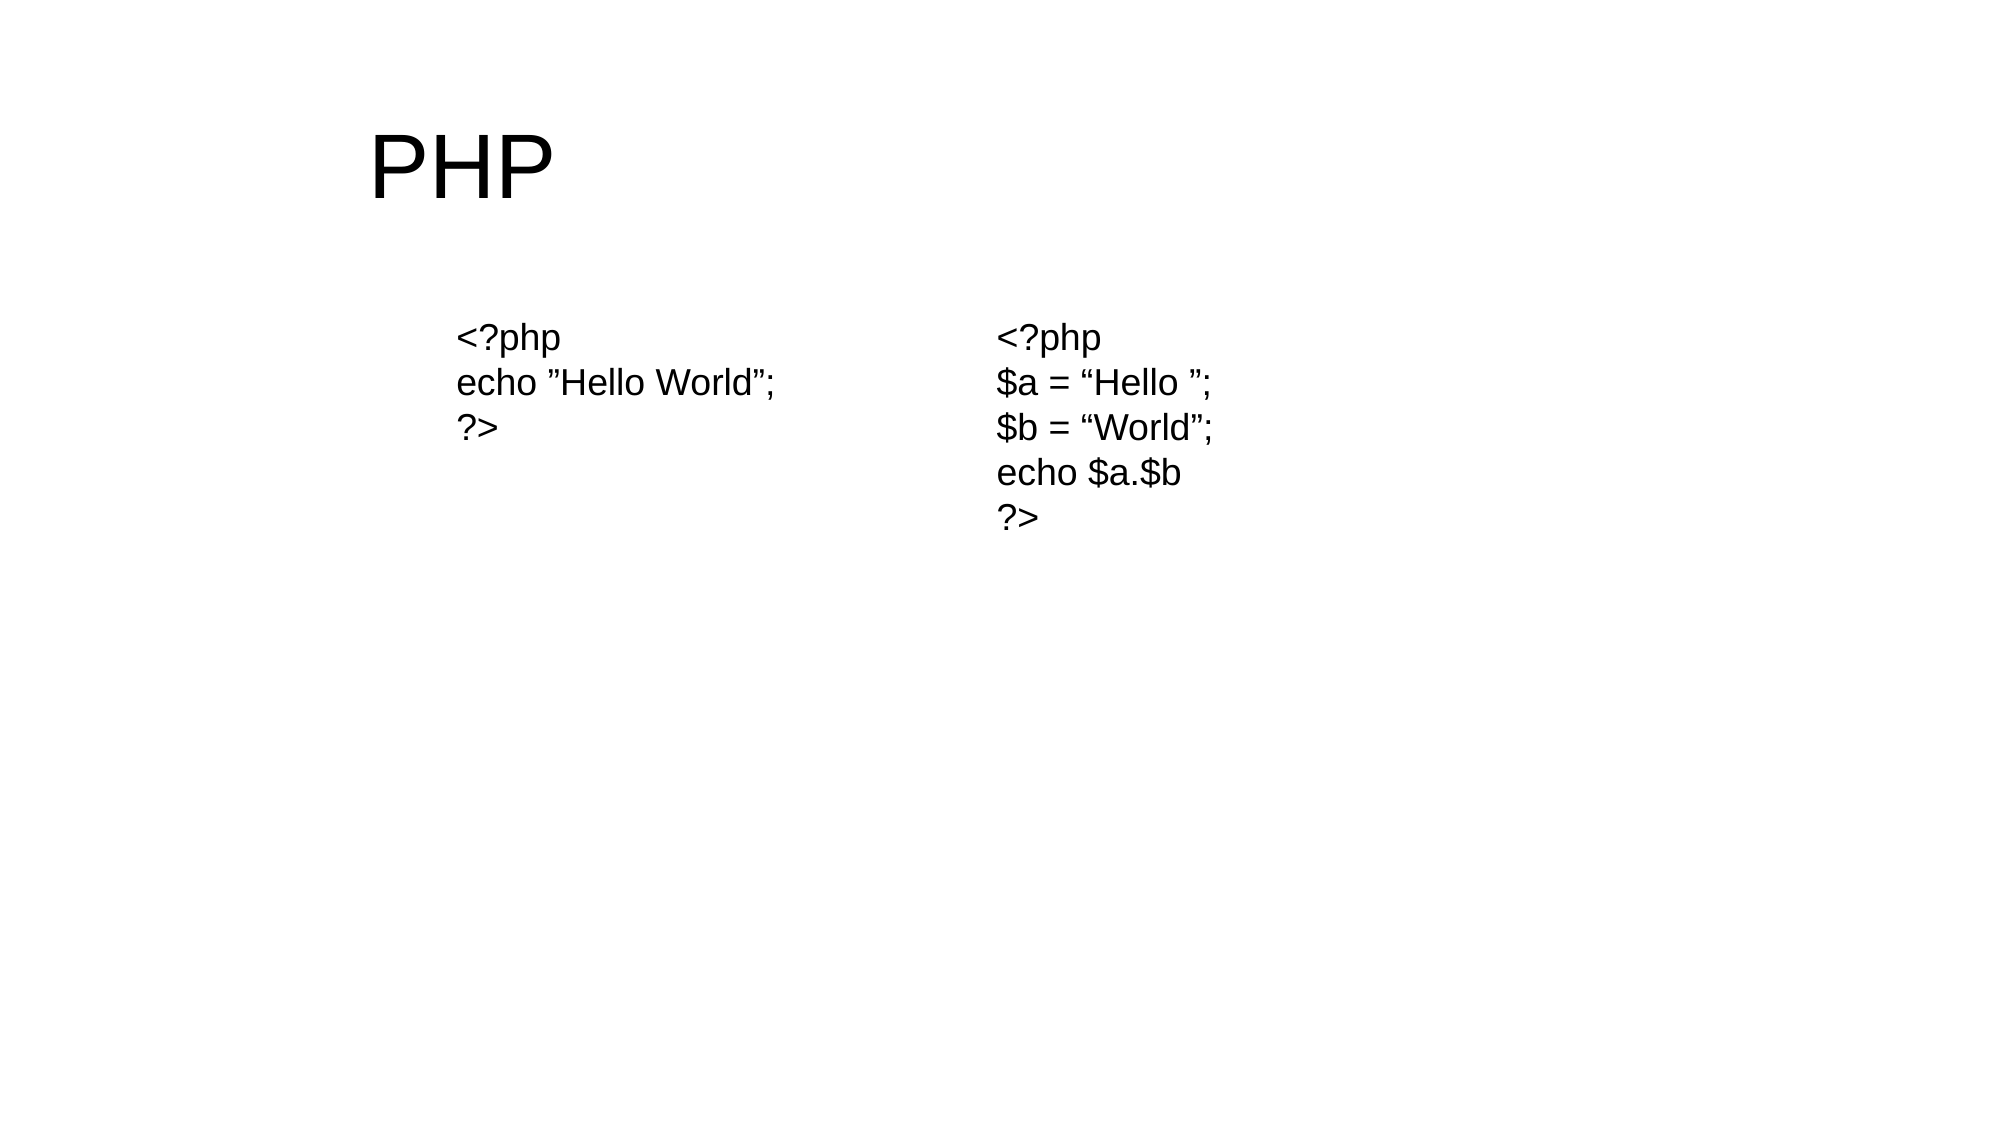

# PHP
<?php
echo ”Hello World”;
?>
<?php
$a = “Hello ”;
$b = “World”;
echo $a.$b
?>